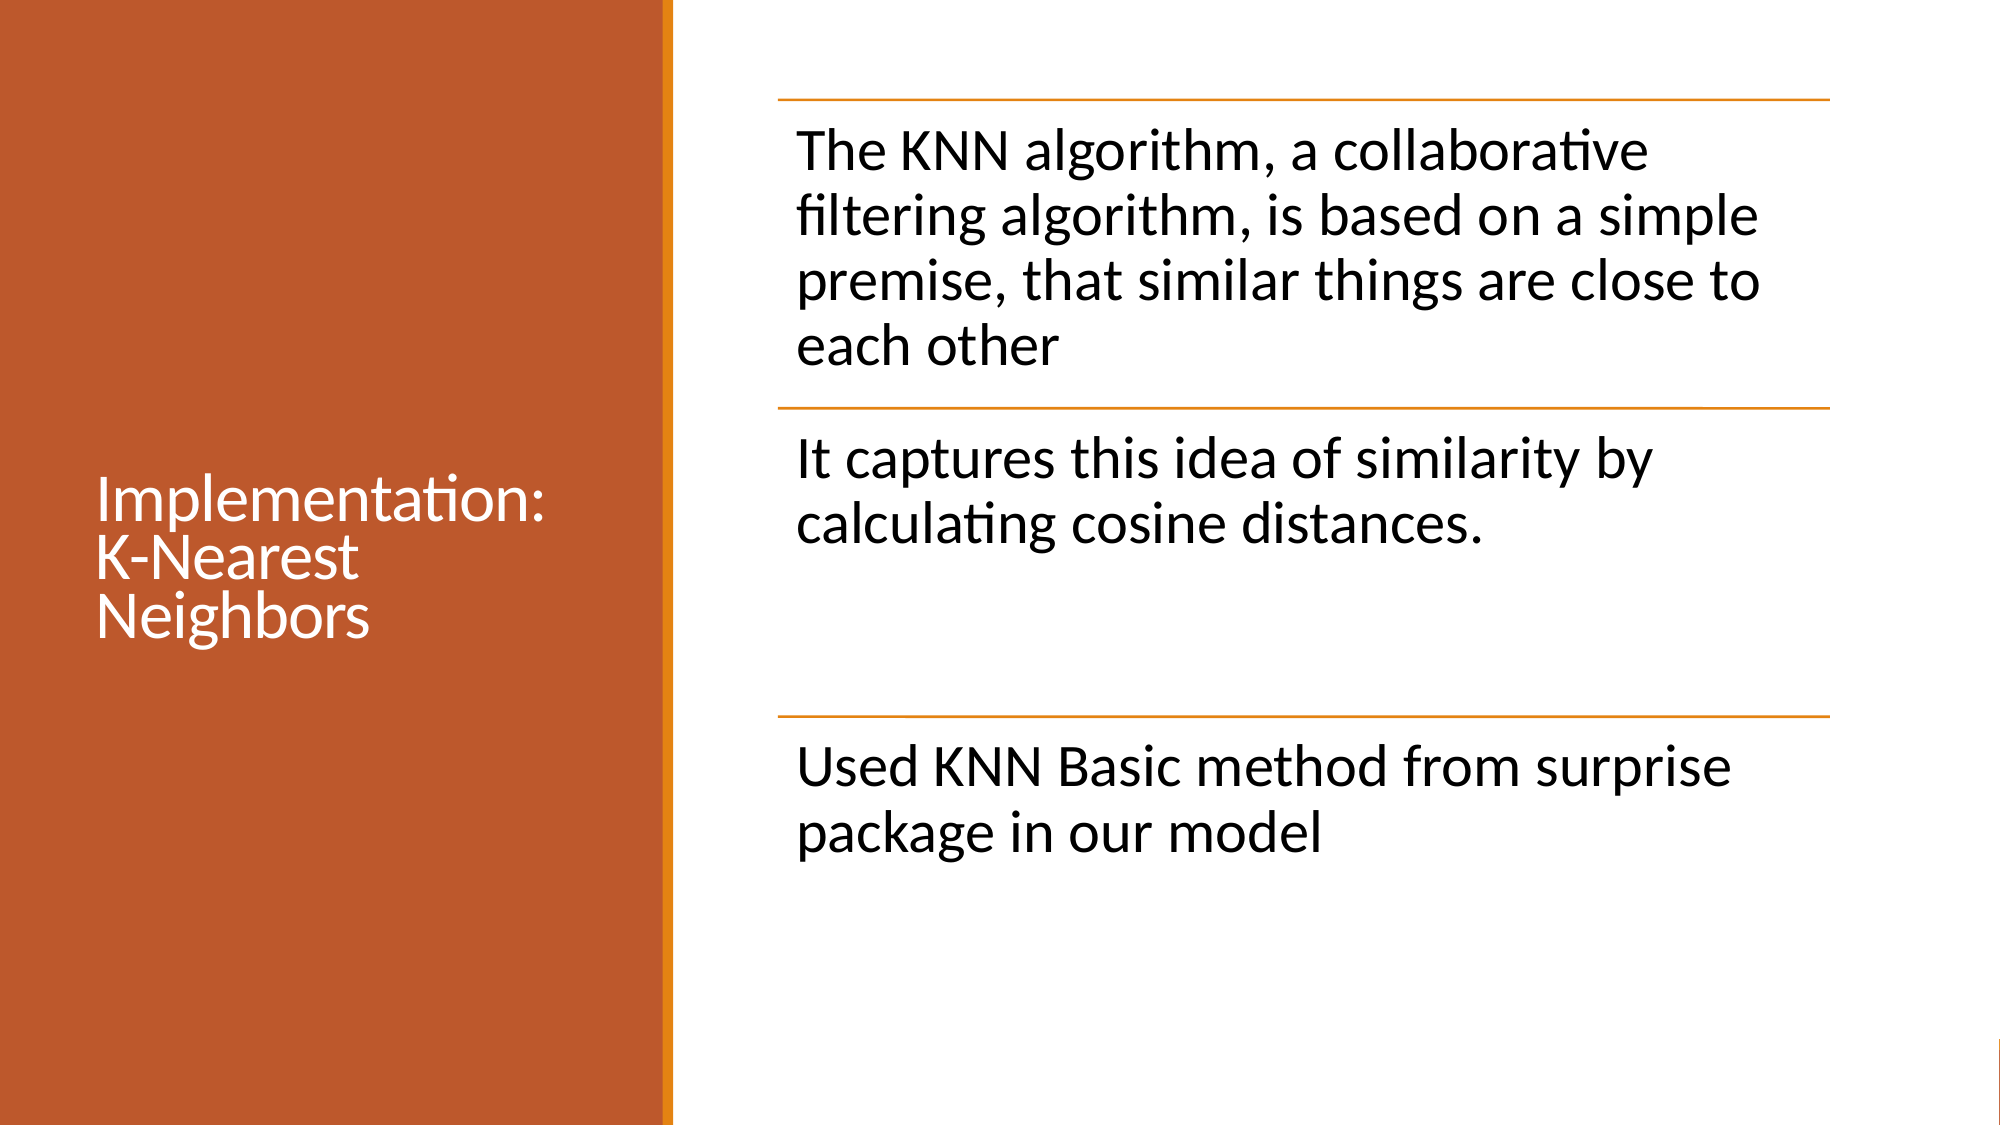

# Implementation: K-Nearest Neighbors
The KNN algorithm, a collaborative filtering algorithm, is based on a simple premise, that similar things are close to each other
It captures this idea of similarity by calculating cosine distances.
Used KNN Basic method from surprise package in our model